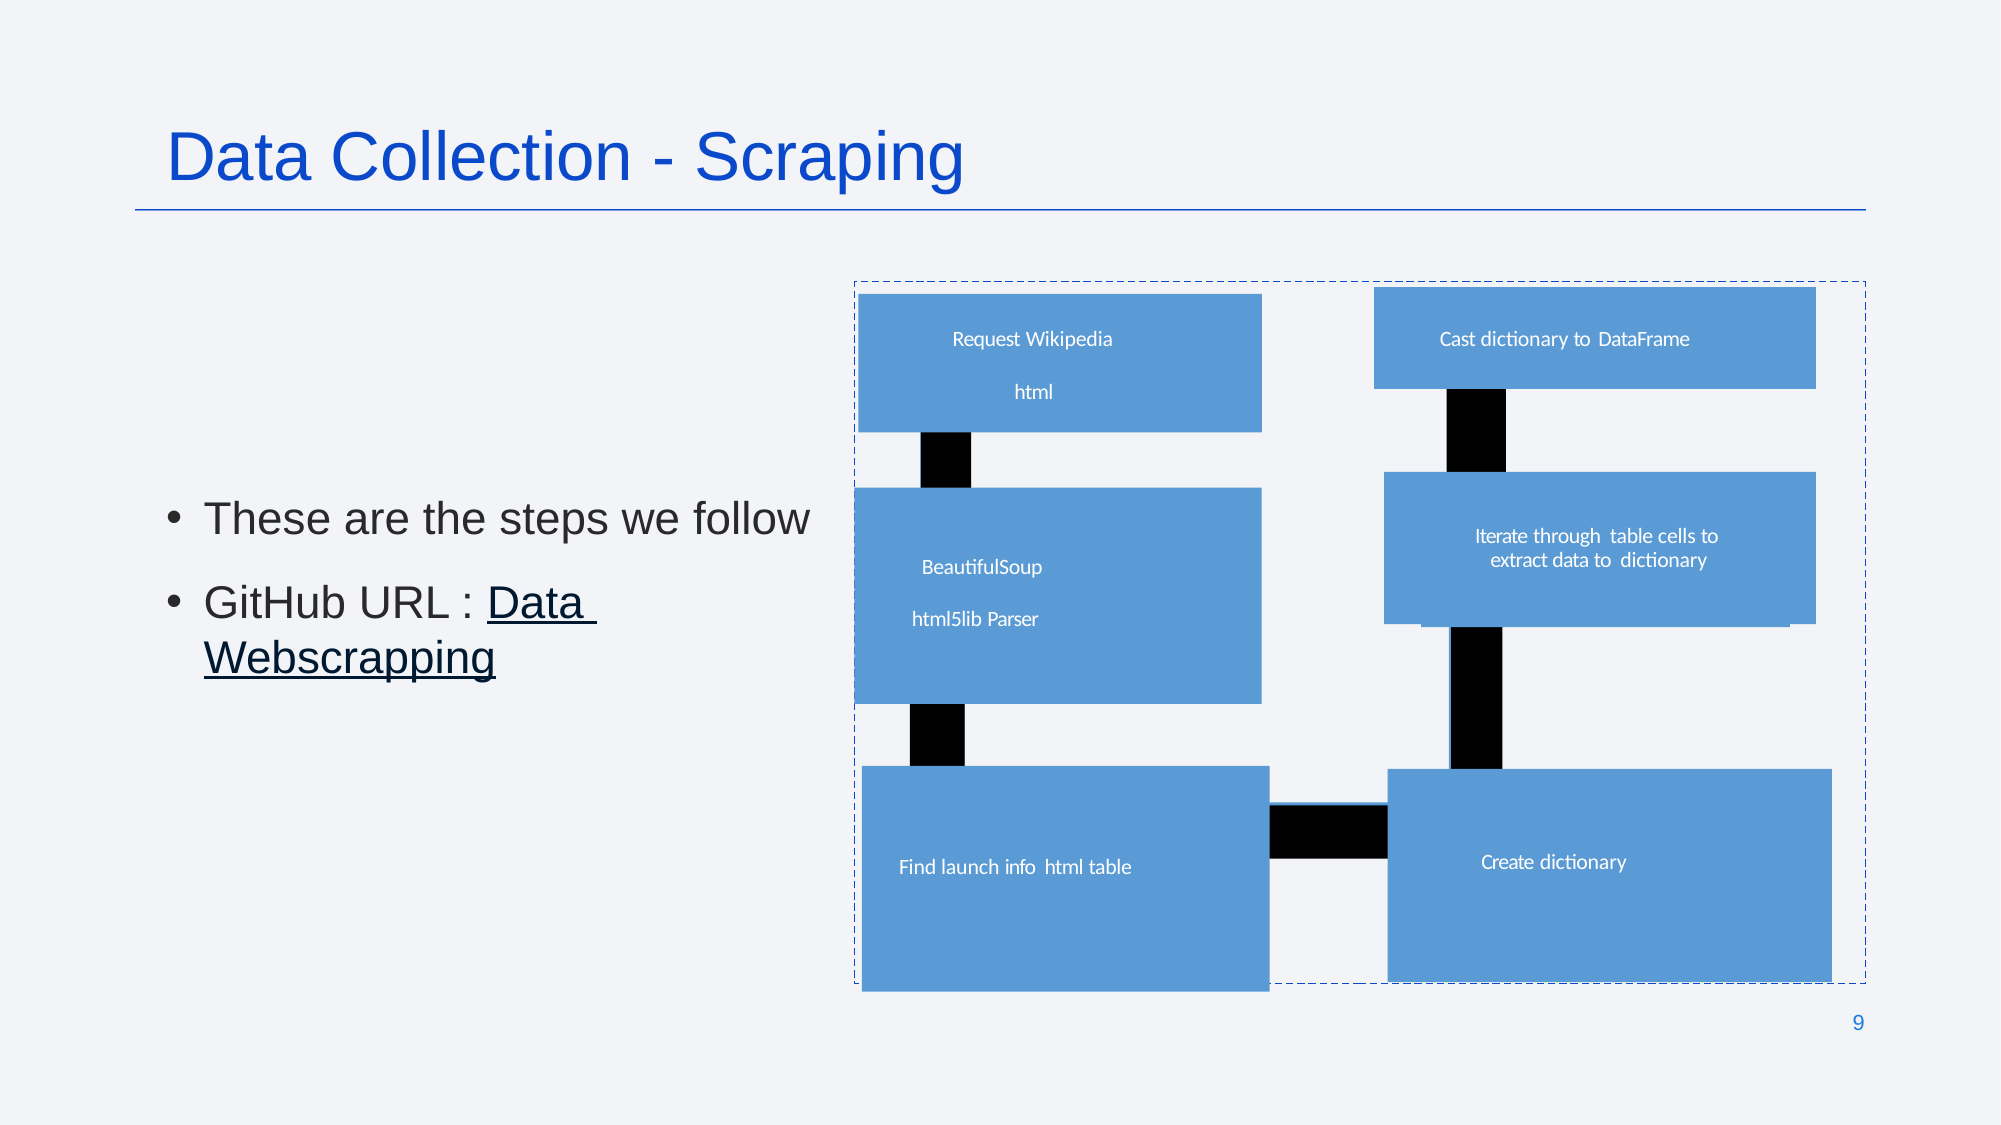

Data Collection - Scraping

Cast dictionary to  DataFrame

Request Wikipedia
html

These are the steps we follow
GitHub URL : Data Webscrapping

Iterate through  table cells to  extract data to  dictionary
BeautifulSoup
html5lib Parser

Find launch info  html table
Create dictionary
9